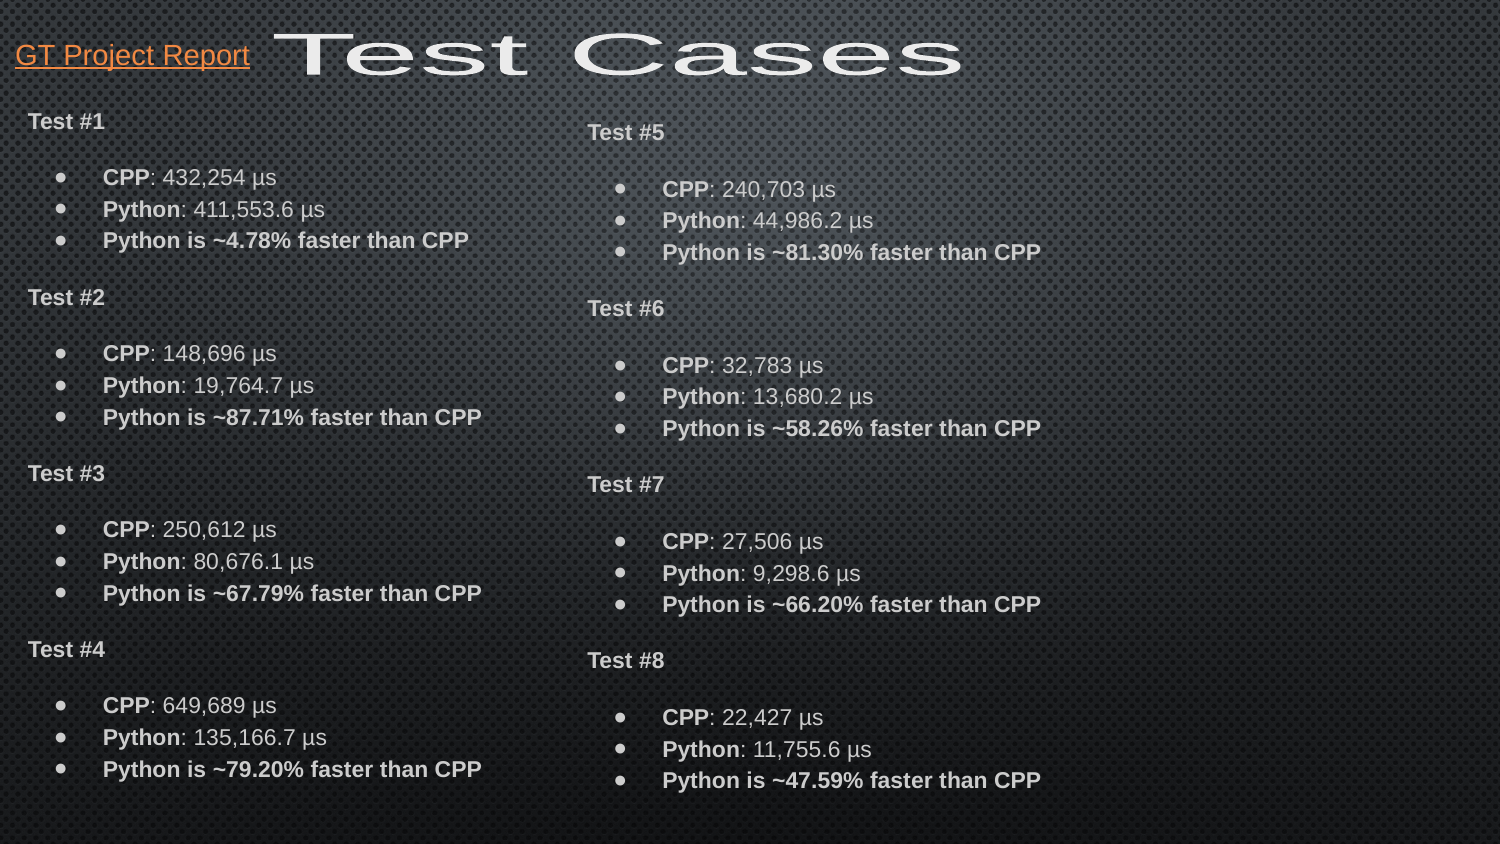

GT Project Report
Test Cases
Test #1
CPP: 432,254 µs
Python: 411,553.6 µs
Python is ~4.78% faster than CPP
Test #2
CPP: 148,696 µs
Python: 19,764.7 µs
Python is ~87.71% faster than CPP
Test #3
CPP: 250,612 µs
Python: 80,676.1 µs
Python is ~67.79% faster than CPP
Test #4
CPP: 649,689 µs
Python: 135,166.7 µs
Python is ~79.20% faster than CPP

Test #5
CPP: 240,703 µs
Python: 44,986.2 µs
Python is ~81.30% faster than CPP
Test #6
CPP: 32,783 µs
Python: 13,680.2 µs
Python is ~58.26% faster than CPP
Test #7
CPP: 27,506 µs
Python: 9,298.6 µs
Python is ~66.20% faster than CPP
Test #8
CPP: 22,427 µs
Python: 11,755.6 µs
Python is ~47.59% faster than CPP